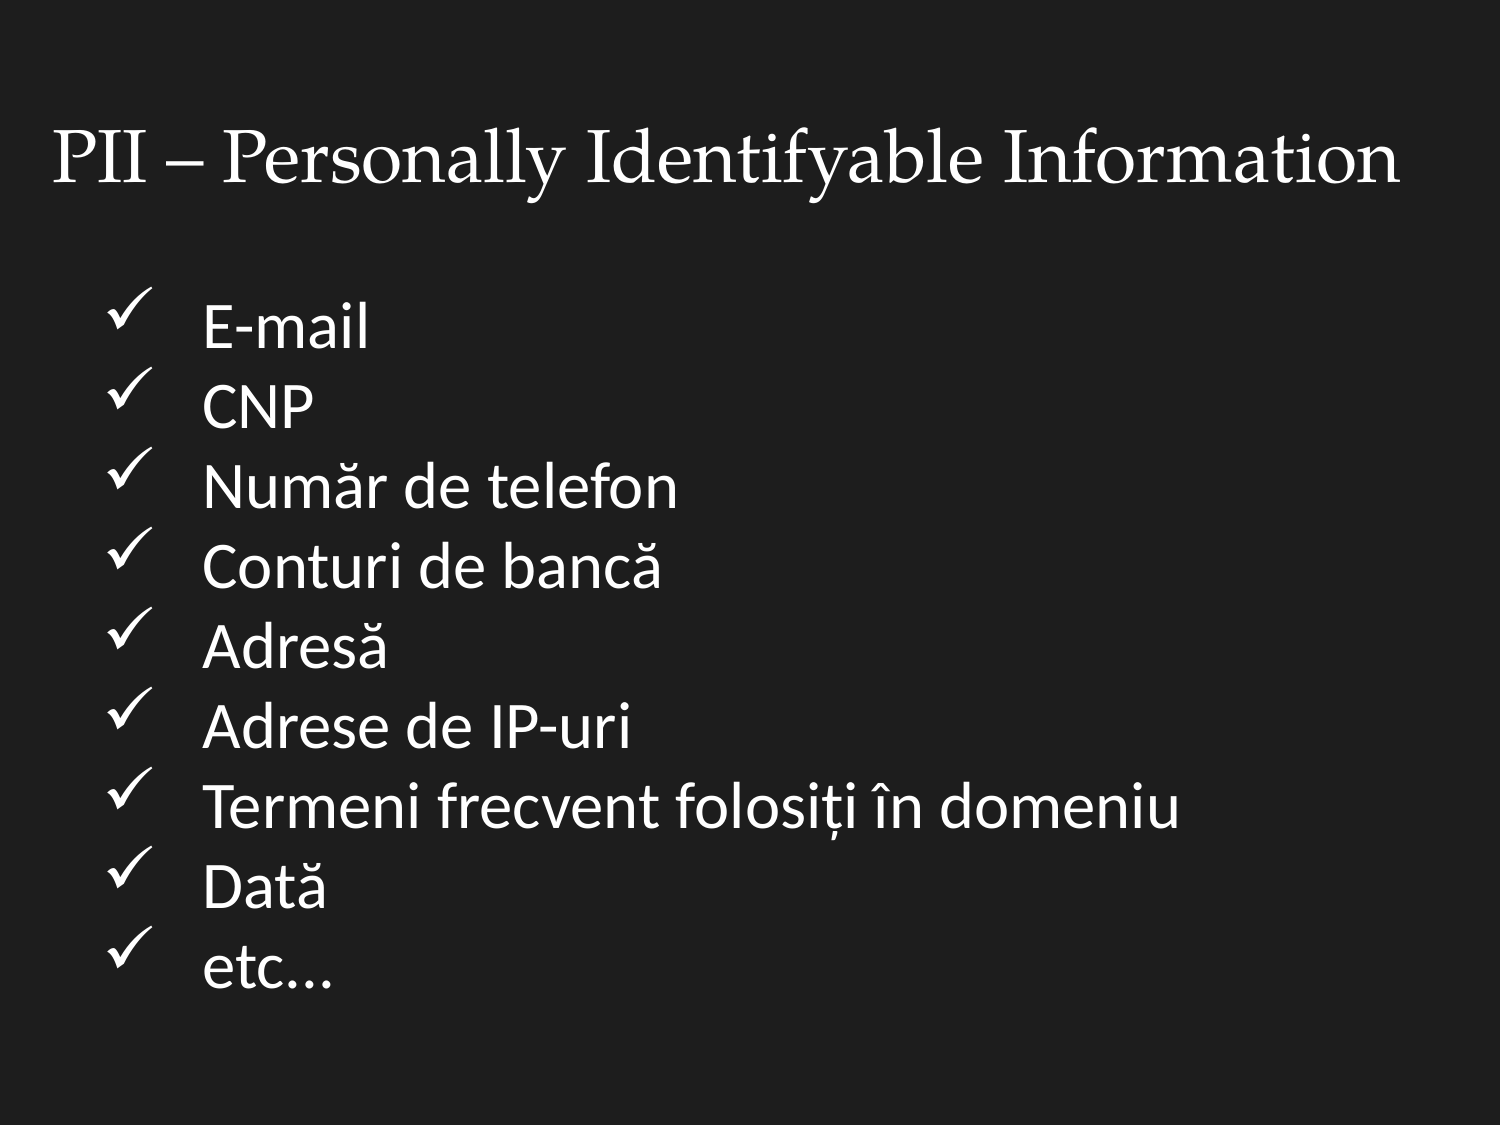

PII – Personally Identifyable Information
   E-mail
   CNP
   Număr de telefon
   Conturi de bancă
   Adresă
   Adrese de IP-uri
   Termeni frecvent folosiți în domeniu
   Dată
   etc...